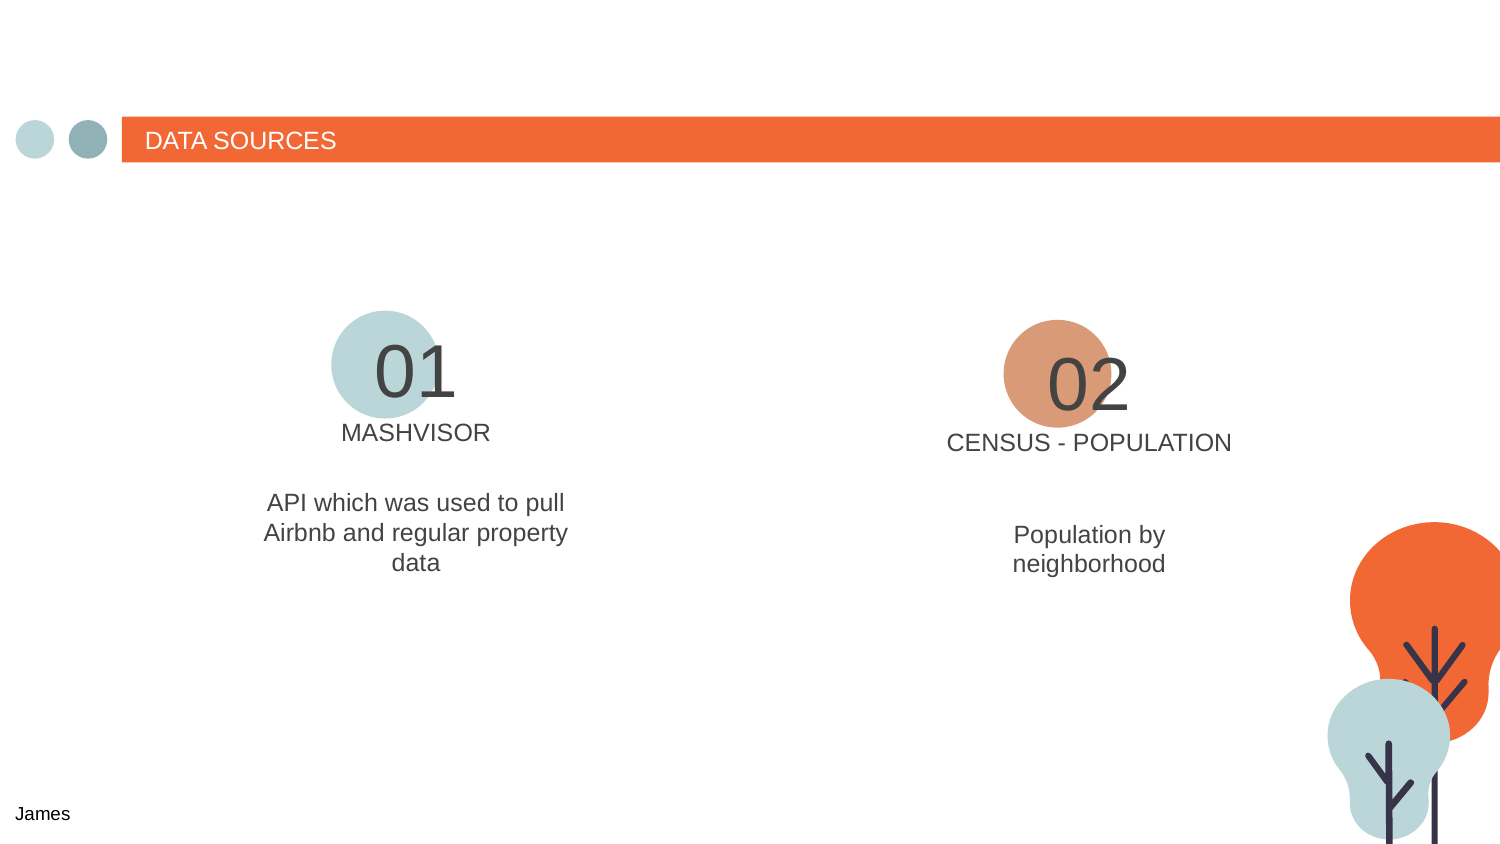

DATA SOURCES

01

02
MASHVISOR
CENSUS - POPULATION
API which was used to pull Airbnb and regular property data
Population by neighborhood

James